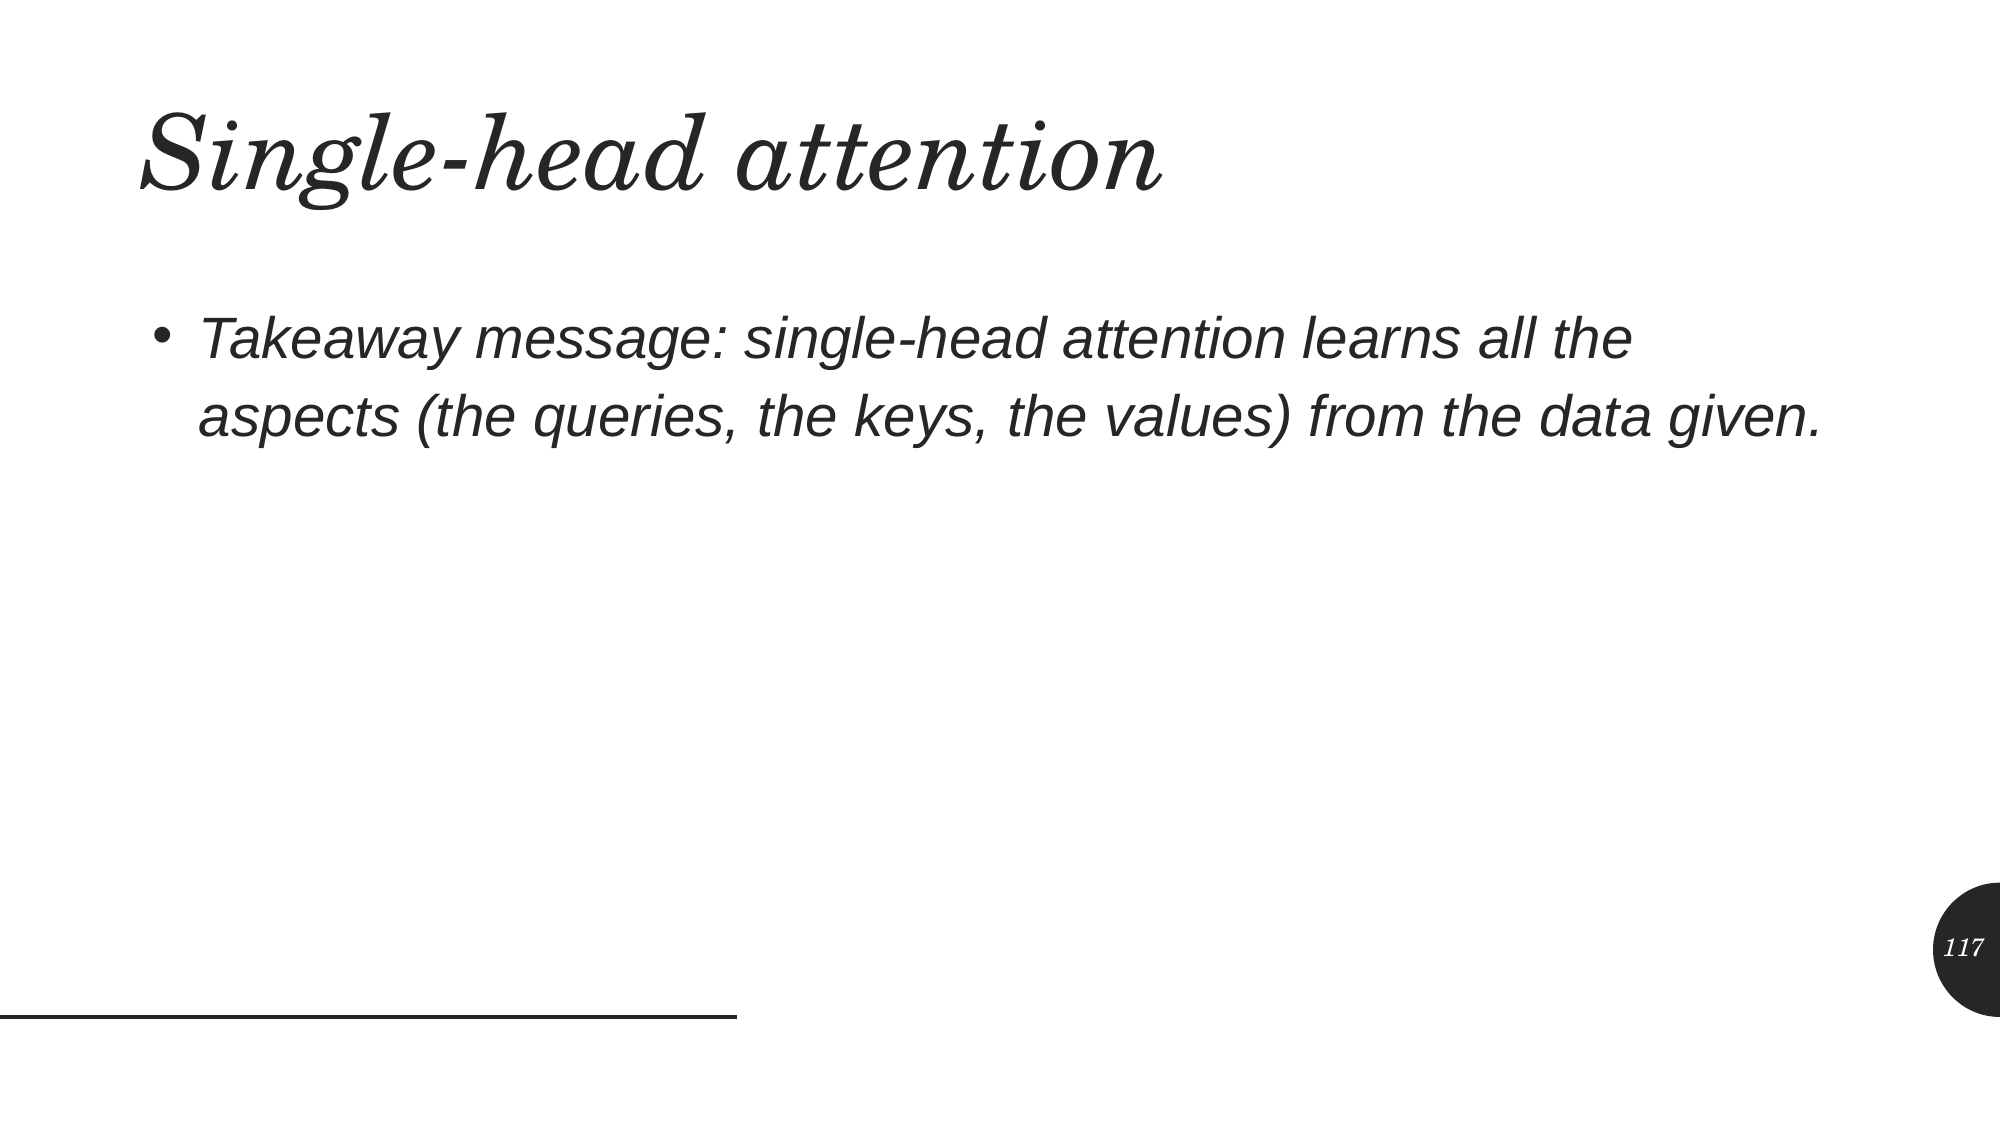

# Single-head attention
Takeaway message: single-head attention learns all the aspects (the queries, the keys, the values) from the data given.
117